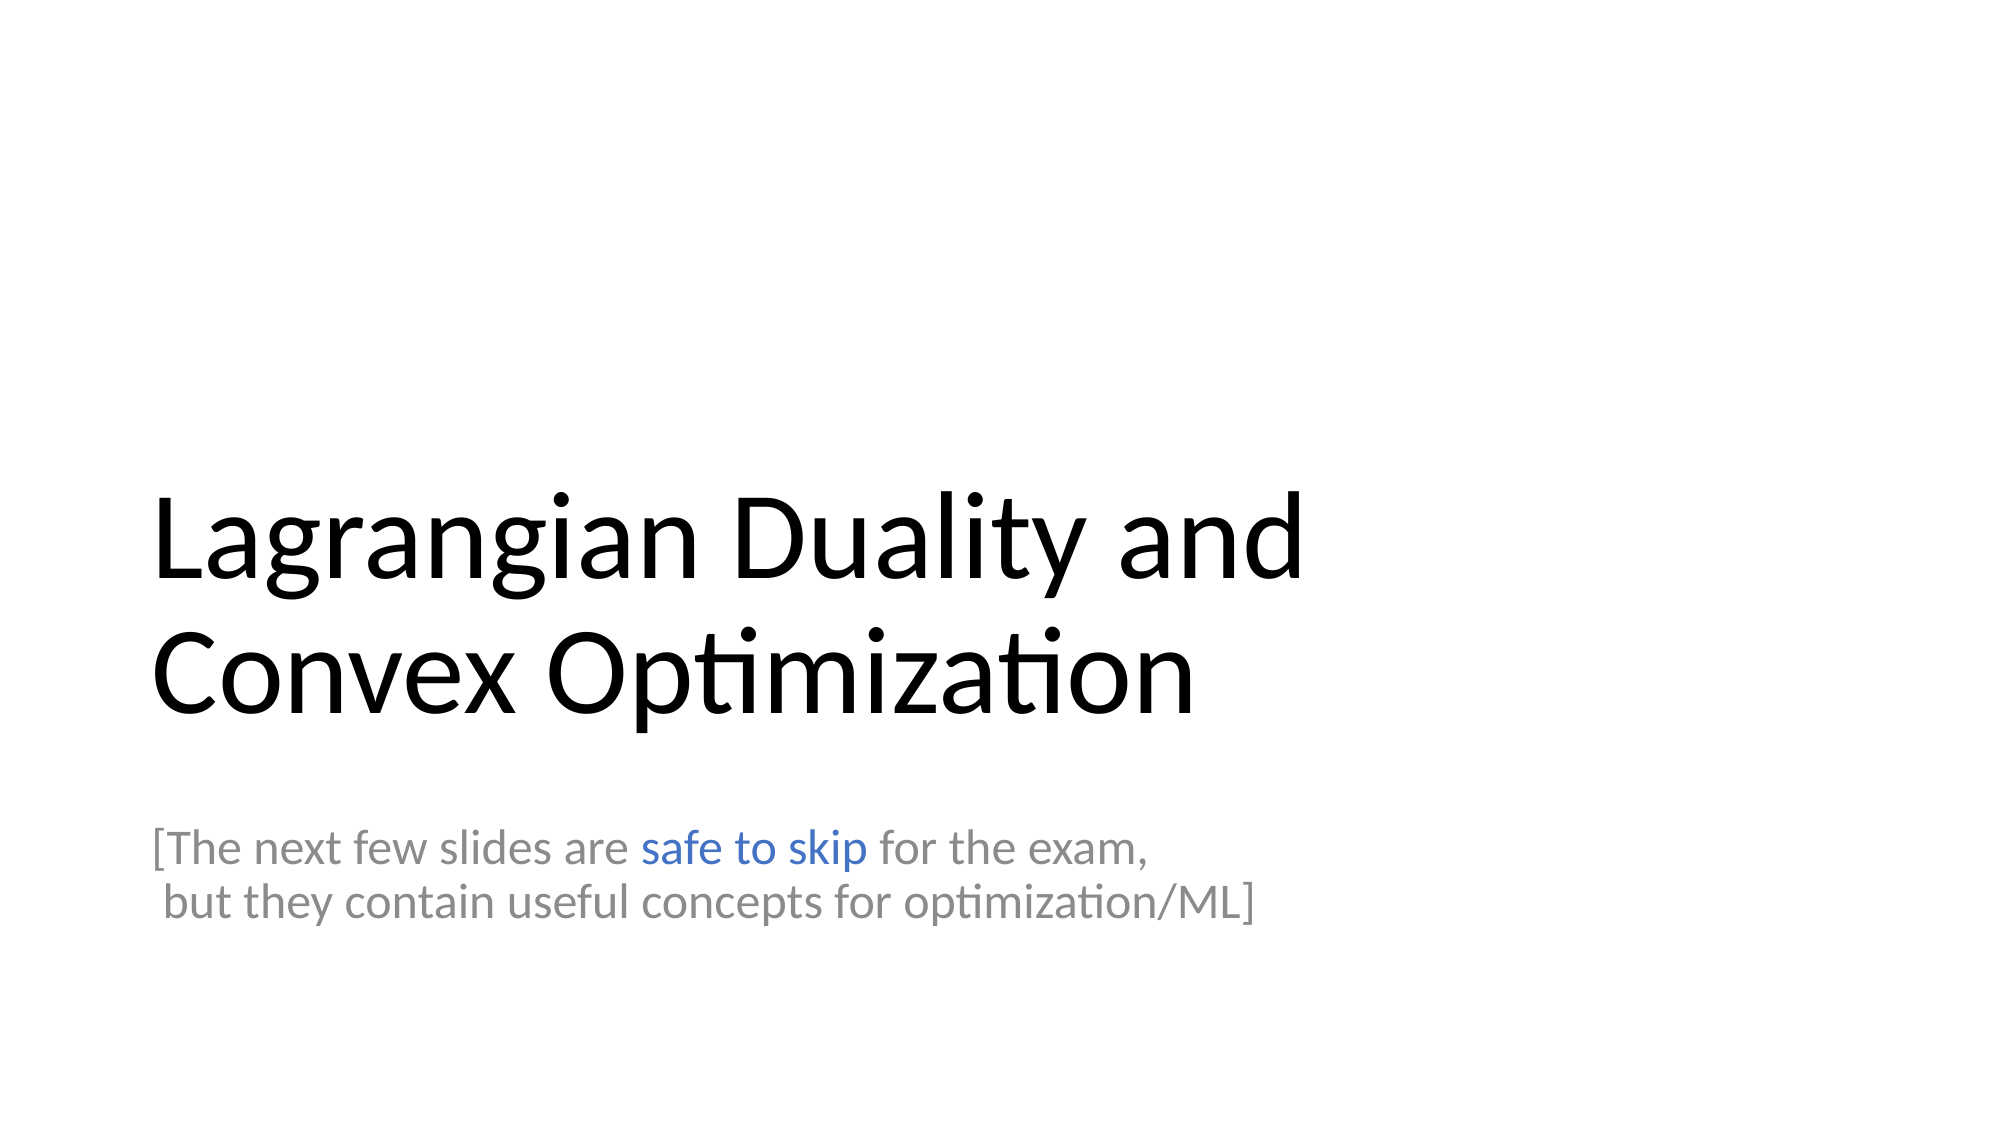

# Lagrangian Duality and Convex Optimization
[The next few slides are safe to skip for the exam,
 but they contain useful concepts for optimization/ML]